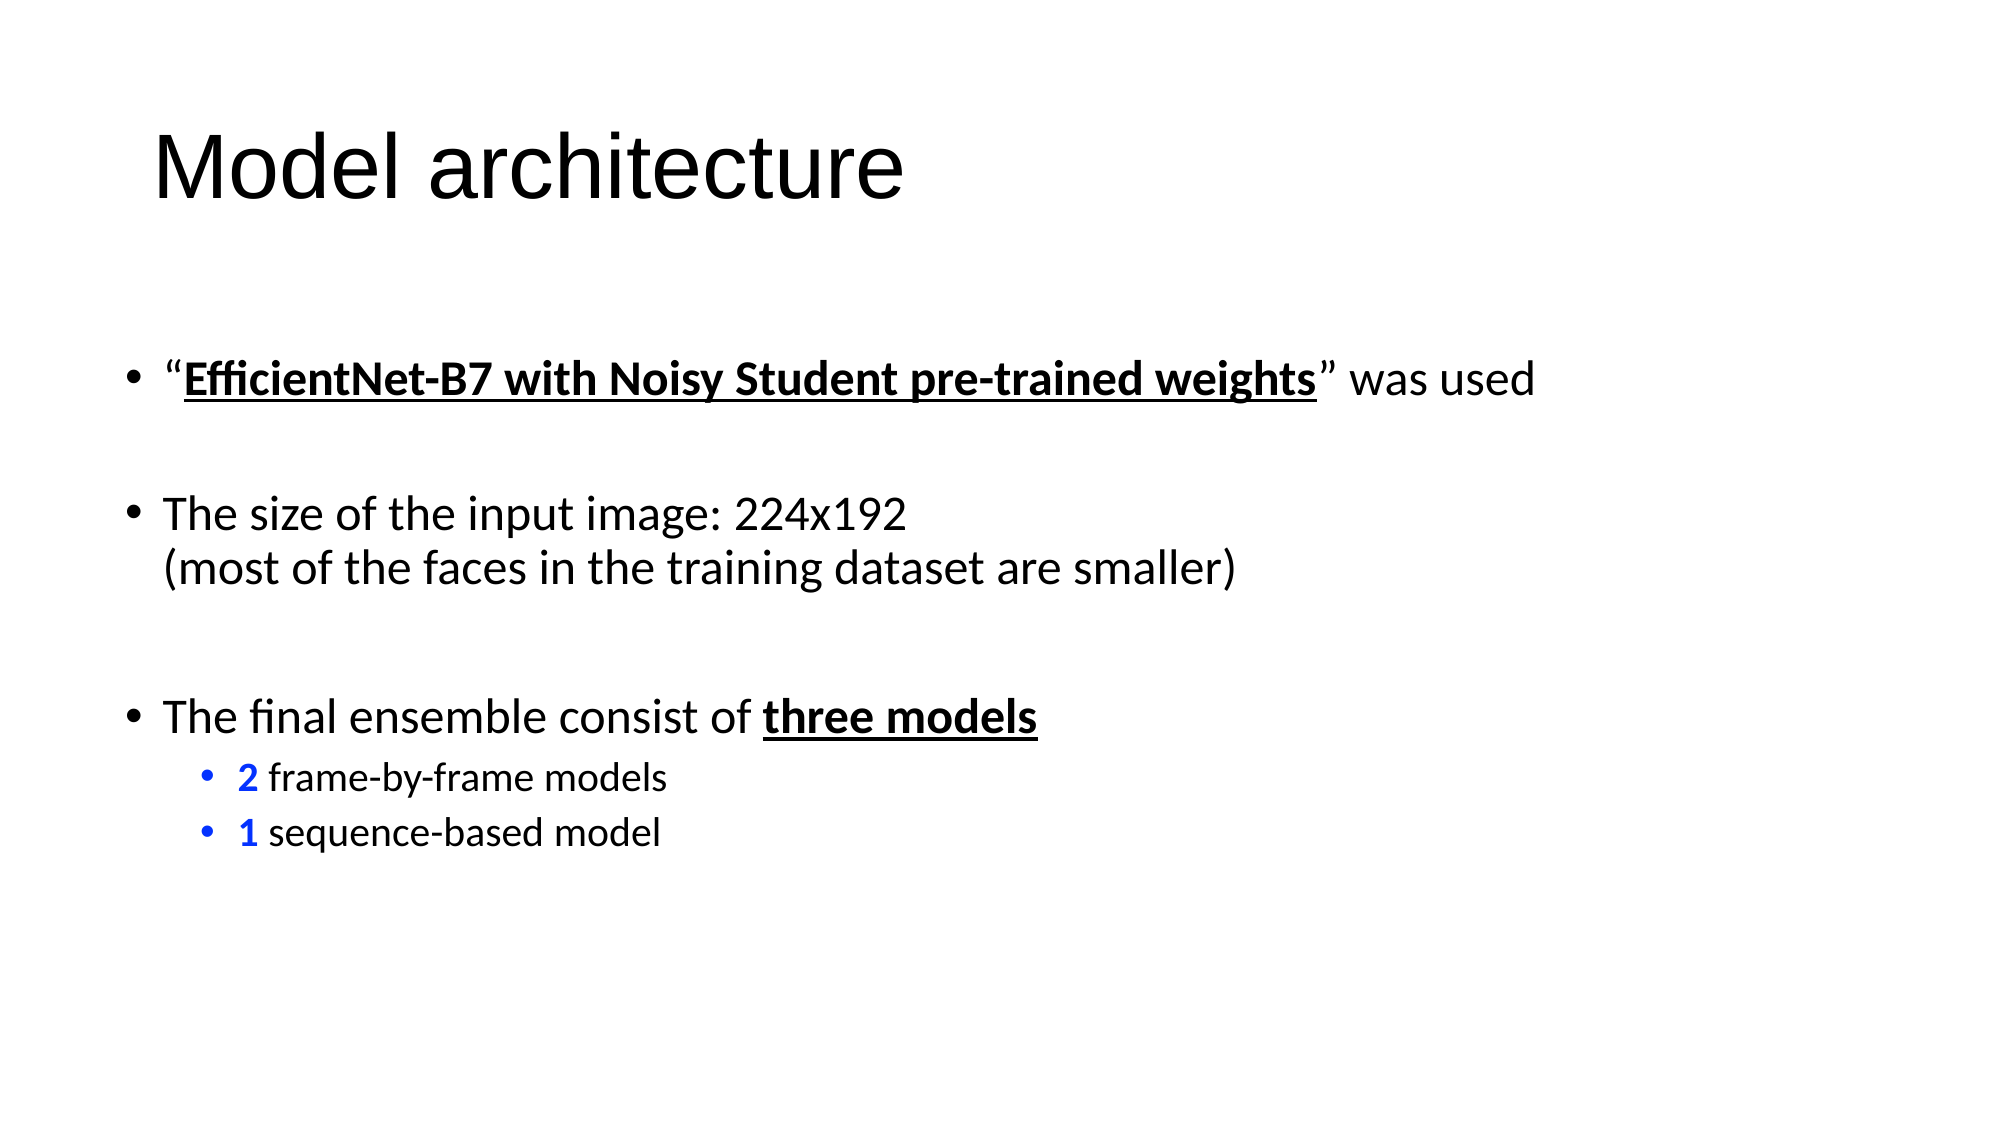

# Model architecture
“EfficientNet-B7 with Noisy Student pre-trained weights” was used
The size of the input image: 224x192
(most of the faces in the training dataset are smaller)

The final ensemble consist of three models
2 frame-by-frame models
1 sequence-based model